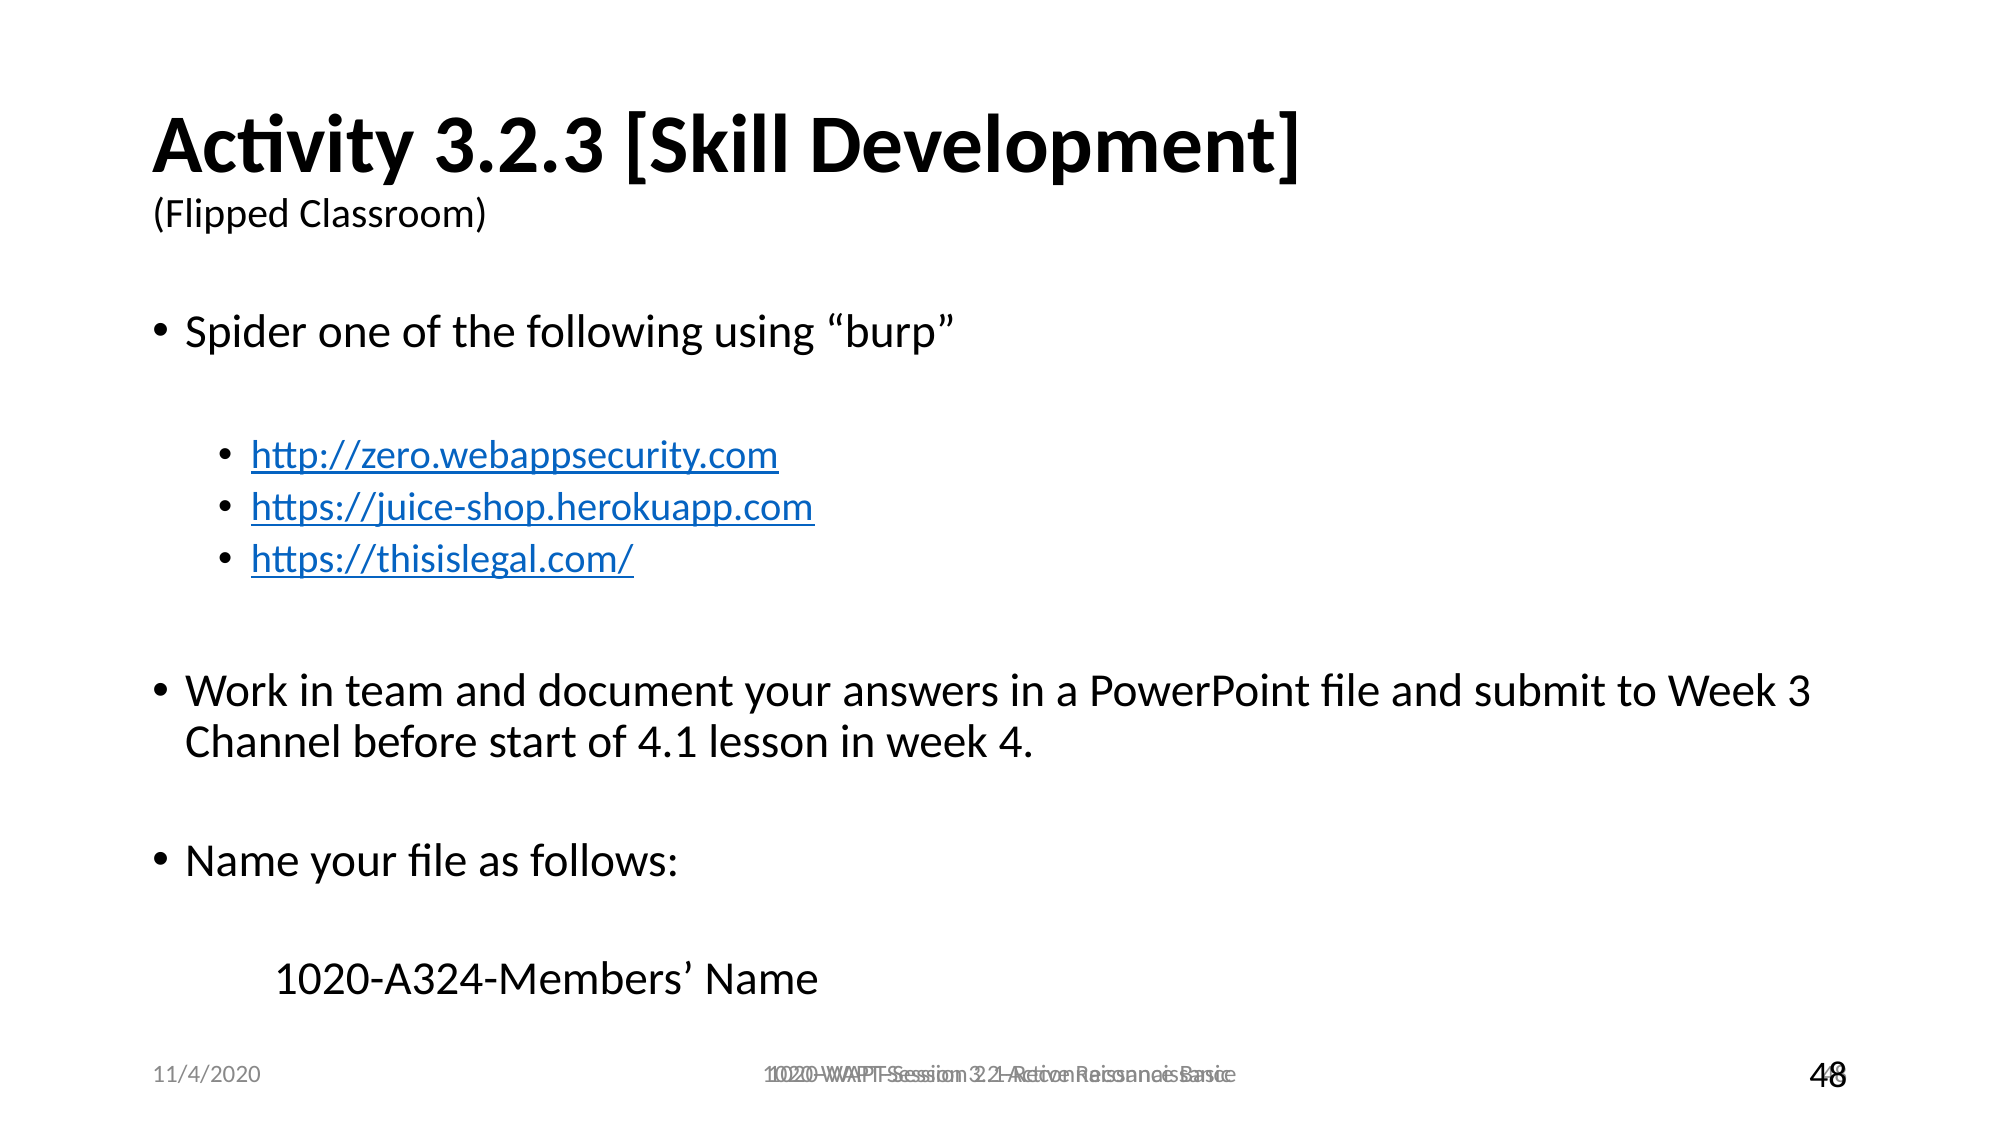

# Activity 3.2.3 [Skill Development] (Flipped Classroom)
Spider one of the following using “burp”

http://zero.webappsecurity.com
https://juice-shop.herokuapp.com
https://thisislegal.com/

Work in team and document your answers in a PowerPoint file and submit to Week 3 Channel before start of 4.1 lesson in week 4.
Name your file as follows:
	1020-A324-Members’ Name
1020-WAPT-Session 3.2-Active Reconnaissance
48
11/4/2020
1020-WAPT-Session 2.1-Reconnaissance Basic
48